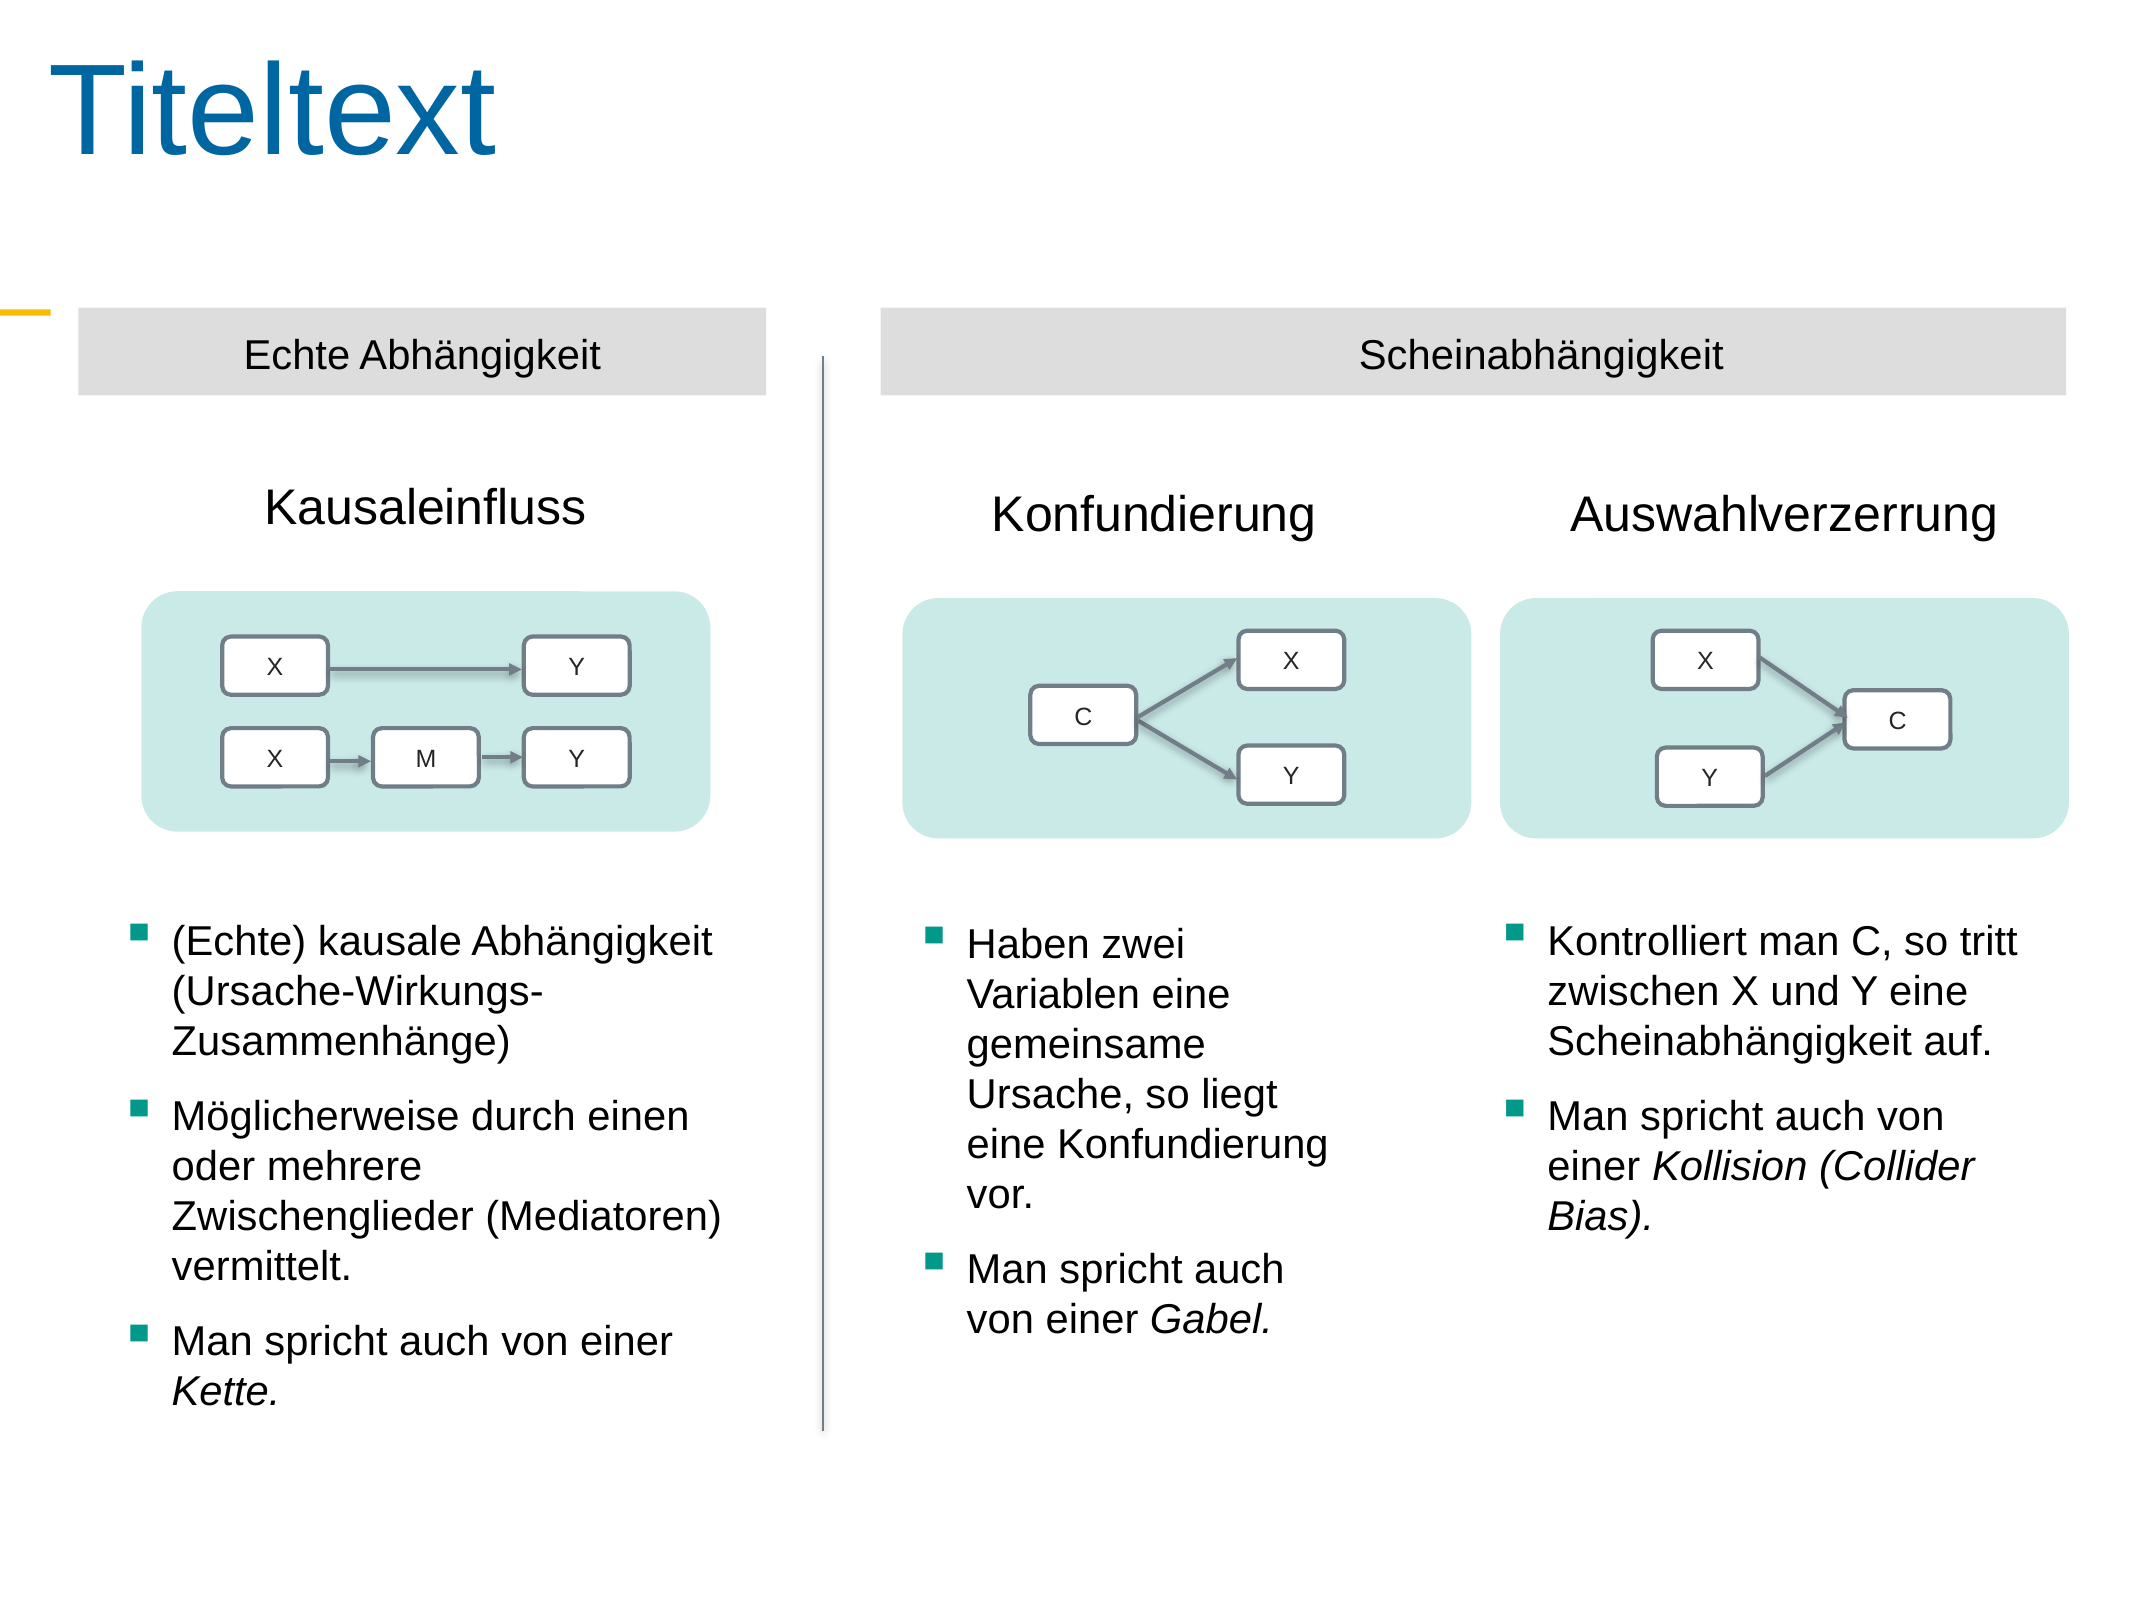

Titeltext

Echte Abhängigkeit
Scheinabhängigkeit

Kausaleinfluss
Konfundierung
Auswahlverzerrung

X
Y

X
M
Y

X

C

Y

X

C

Y
(Echte) kausale Abhängigkeit (Ursache-Wirkungs-Zusammenhänge)
Möglicherweise durch einen oder mehrere Zwischenglieder (Mediatoren) vermittelt.
Man spricht auch von einer Kette.
Kontrolliert man C, so tritt zwischen X und Y eine Scheinabhängigkeit auf.
Man spricht auch von einer Kollision (Collider Bias).
Haben zwei Variablen eine gemeinsame Ursache, so liegt eine Konfundierung vor.
Man spricht auch von einer Gabel.
84